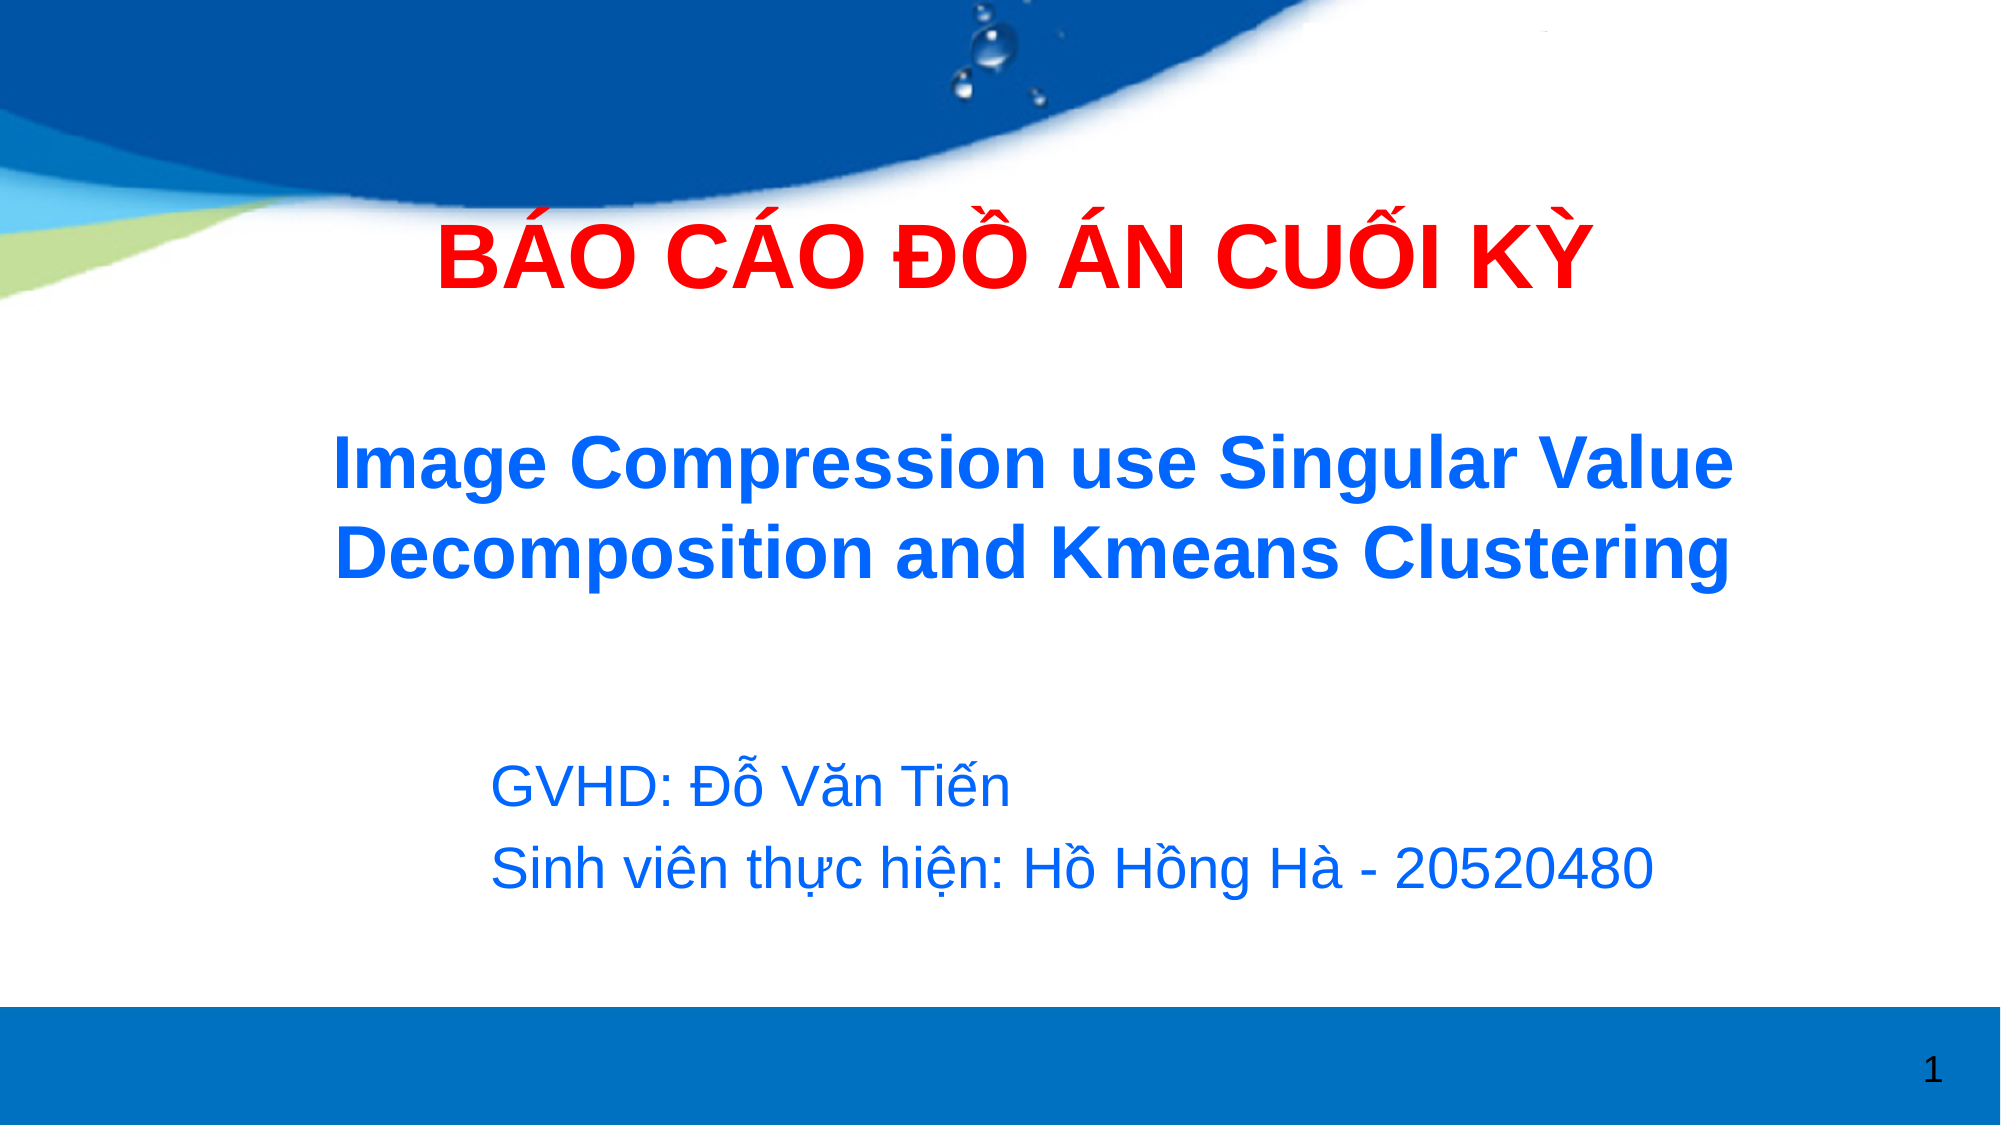

# BÁO CÁO ĐỒ ÁN CUỐI KỲ
Image Compression use Singular Value Decomposition and Kmeans Clustering
GVHD: Đỗ Văn Tiến
Sinh viên thực hiện: Hồ Hồng Hà - 20520480